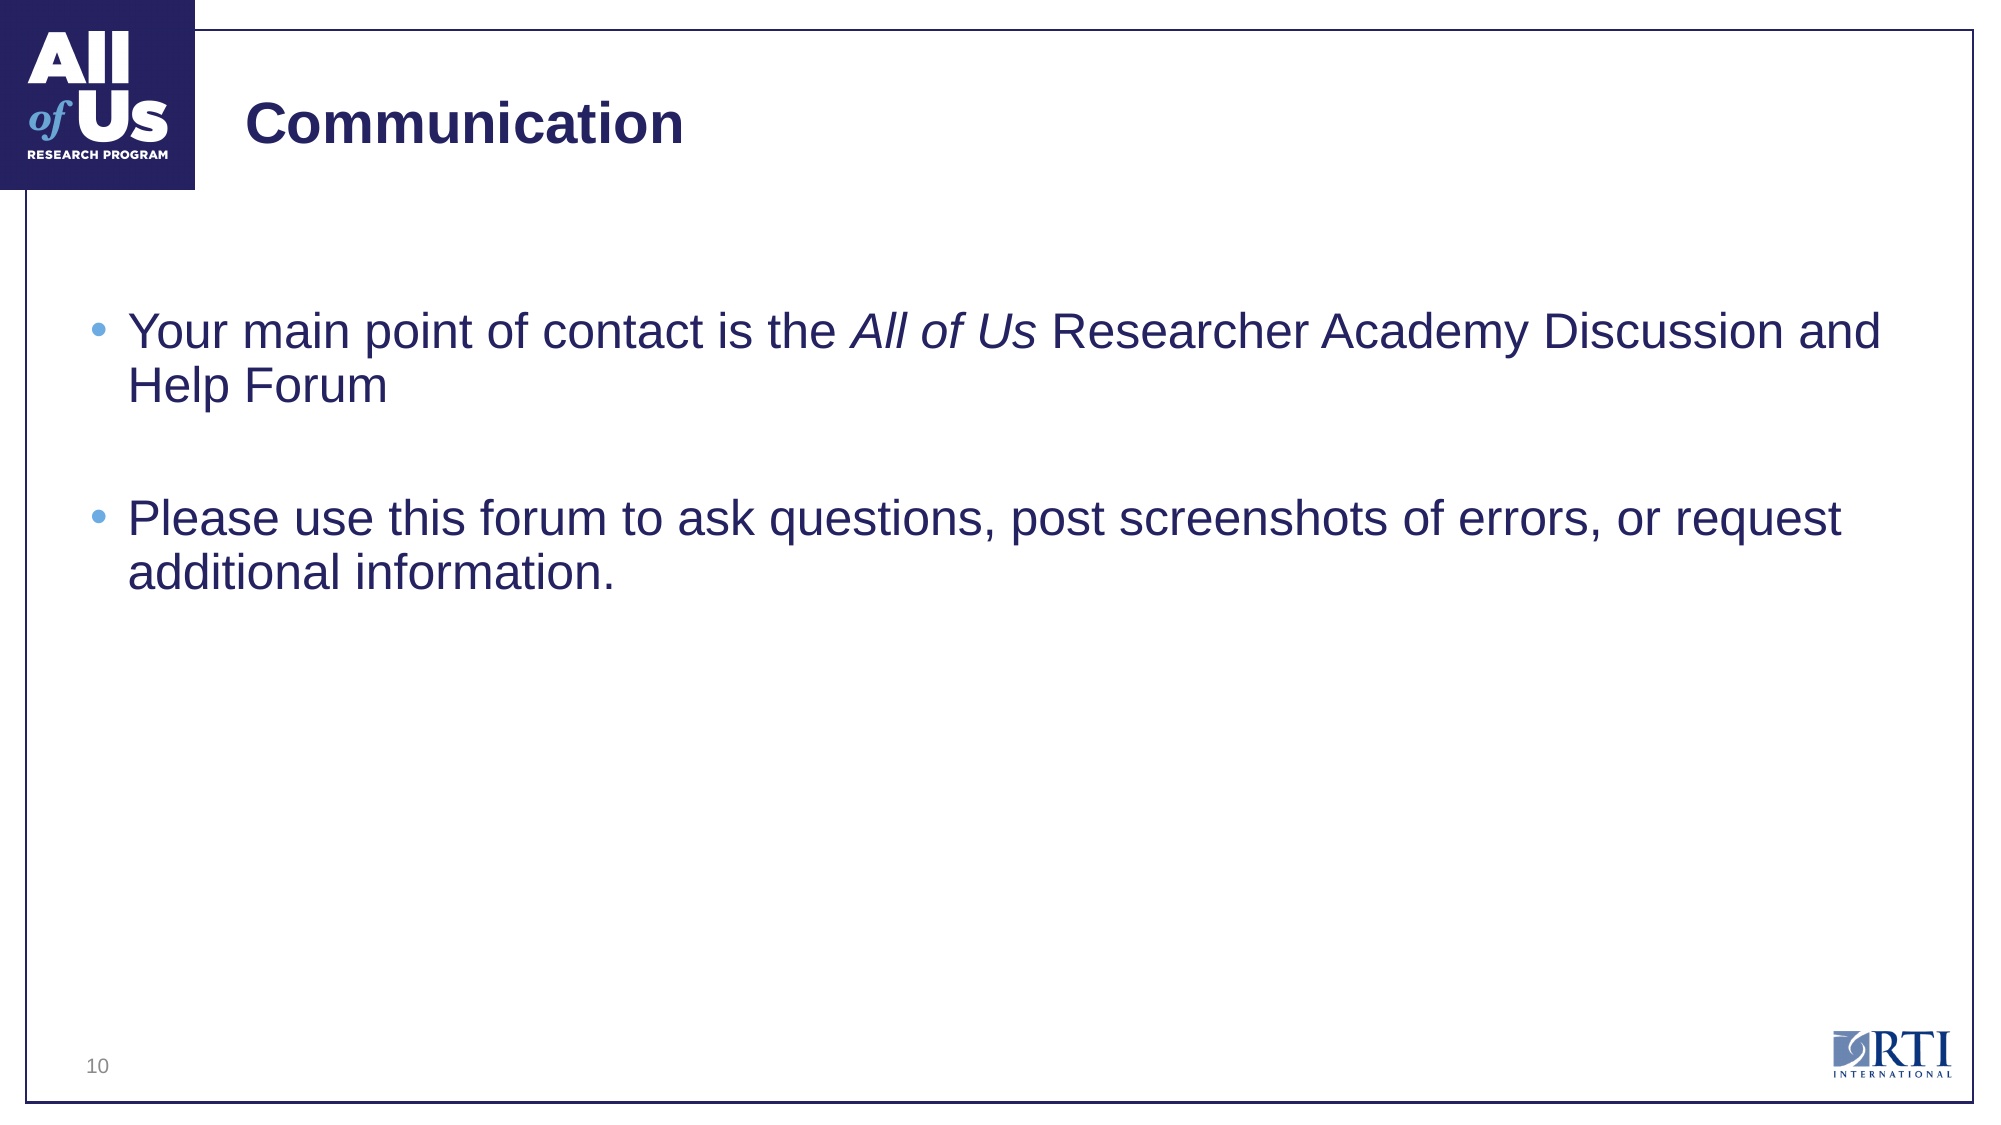

# Communication

Your main point of contact is the All of Us Researcher Academy Discussion and Help Forum

Please use this forum to ask questions, post screenshots of errors, or request additional information.
10